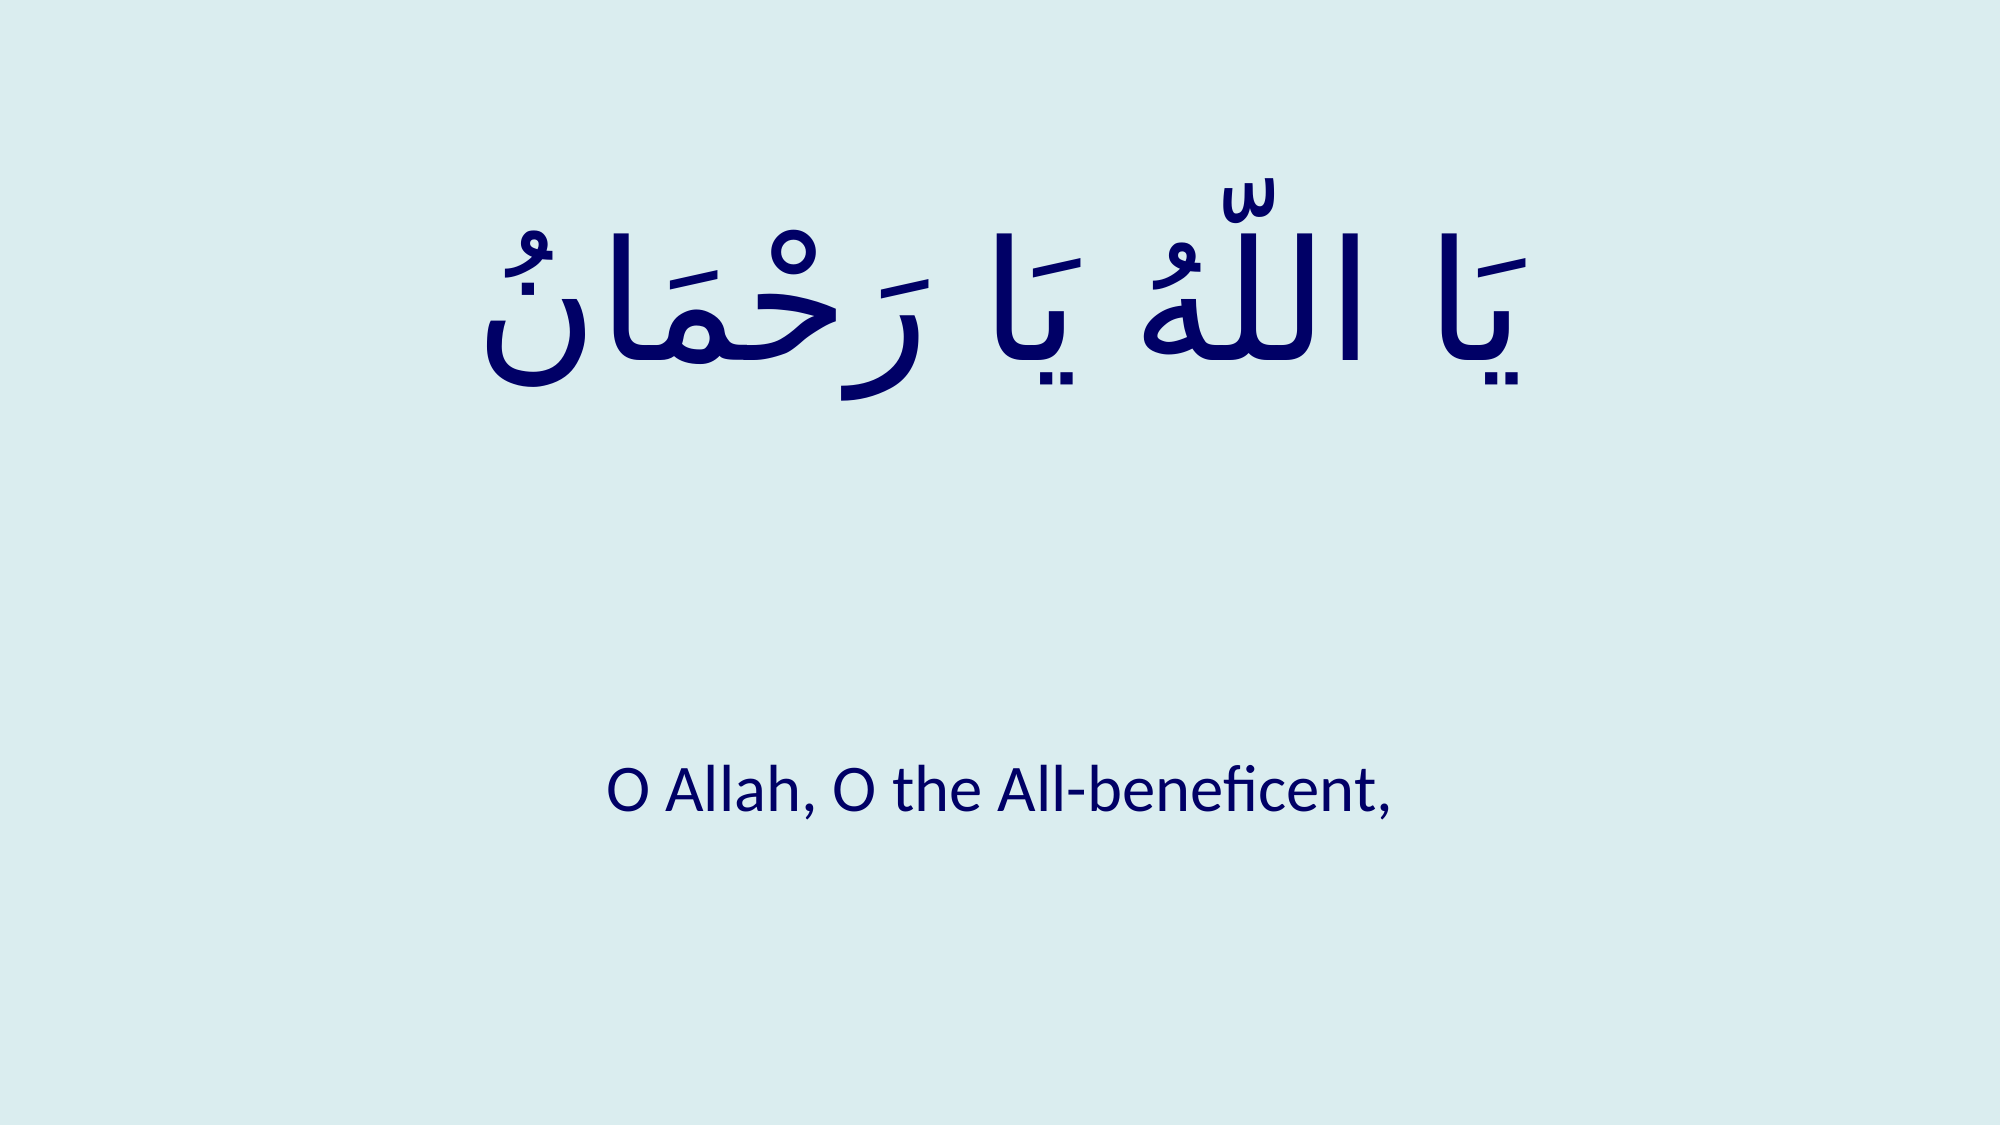

# يَا اللّهُ يَا رَحْمَانُ
O Allah, O the All-beneficent,